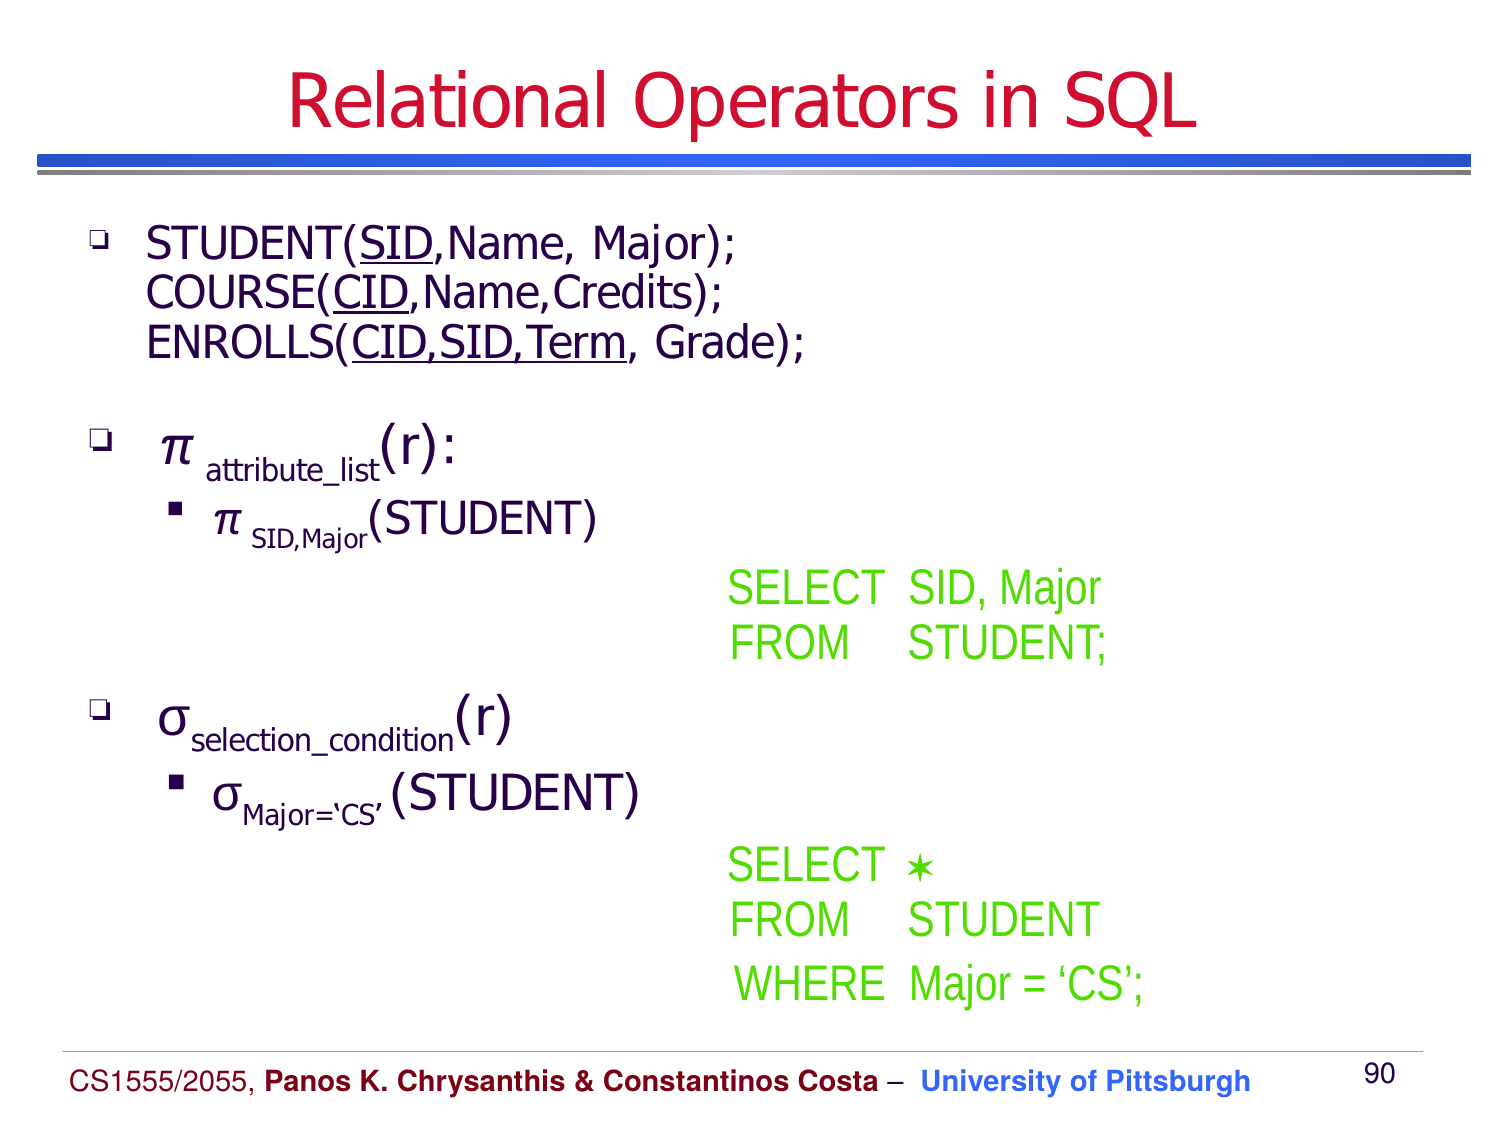

# Relational Operators in SQL
STUDENT(SID,Name, Major);
COURSE(CID,Name,Credits);
ENROLLS(CID,SID,Term, Grade);

 π attribute_list(r):
π SID,Major(STUDENT)
                                                    SELECT  SID, Major
                                                   FROM     STUDENT;
 σselection_condition(r)
σMajor=‘CS’ (STUDENT)
                                                    SELECT  ∗
                                                   FROM     STUDENT
                                                        WHERE  Major = ‘CS’;